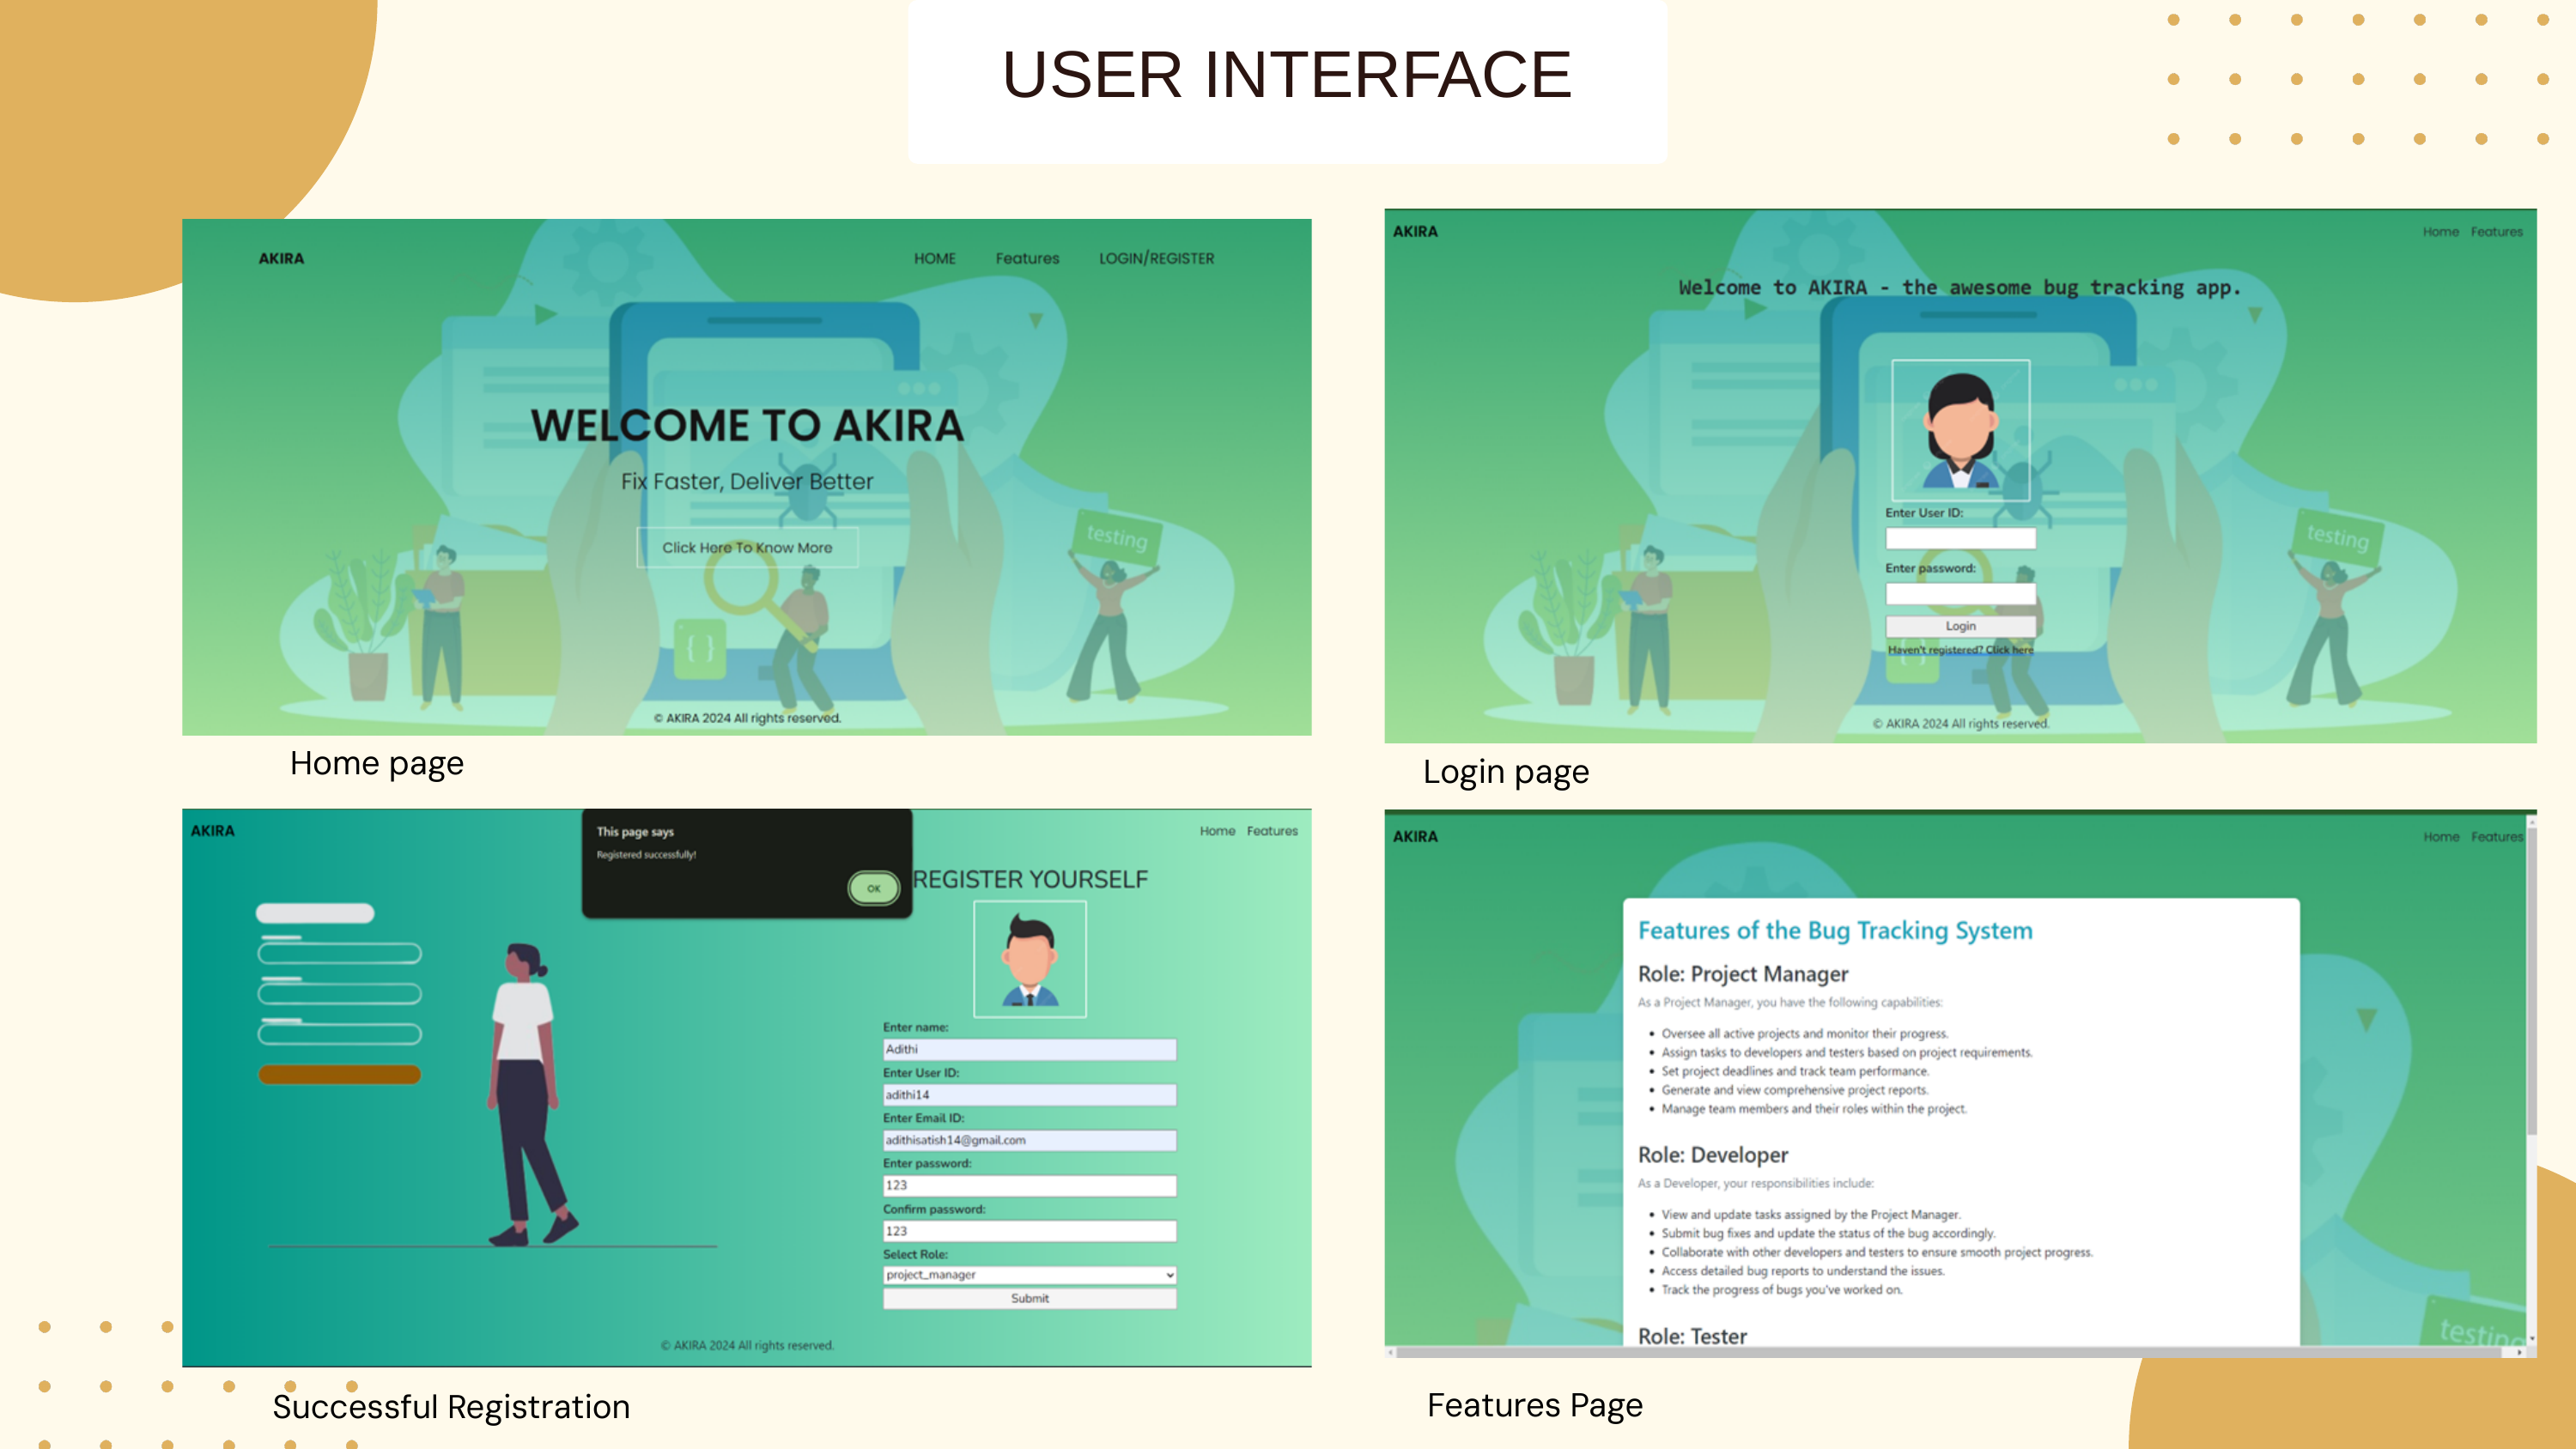

USER INTERFACE

Home page
Login page

Features Page
Successful Registration